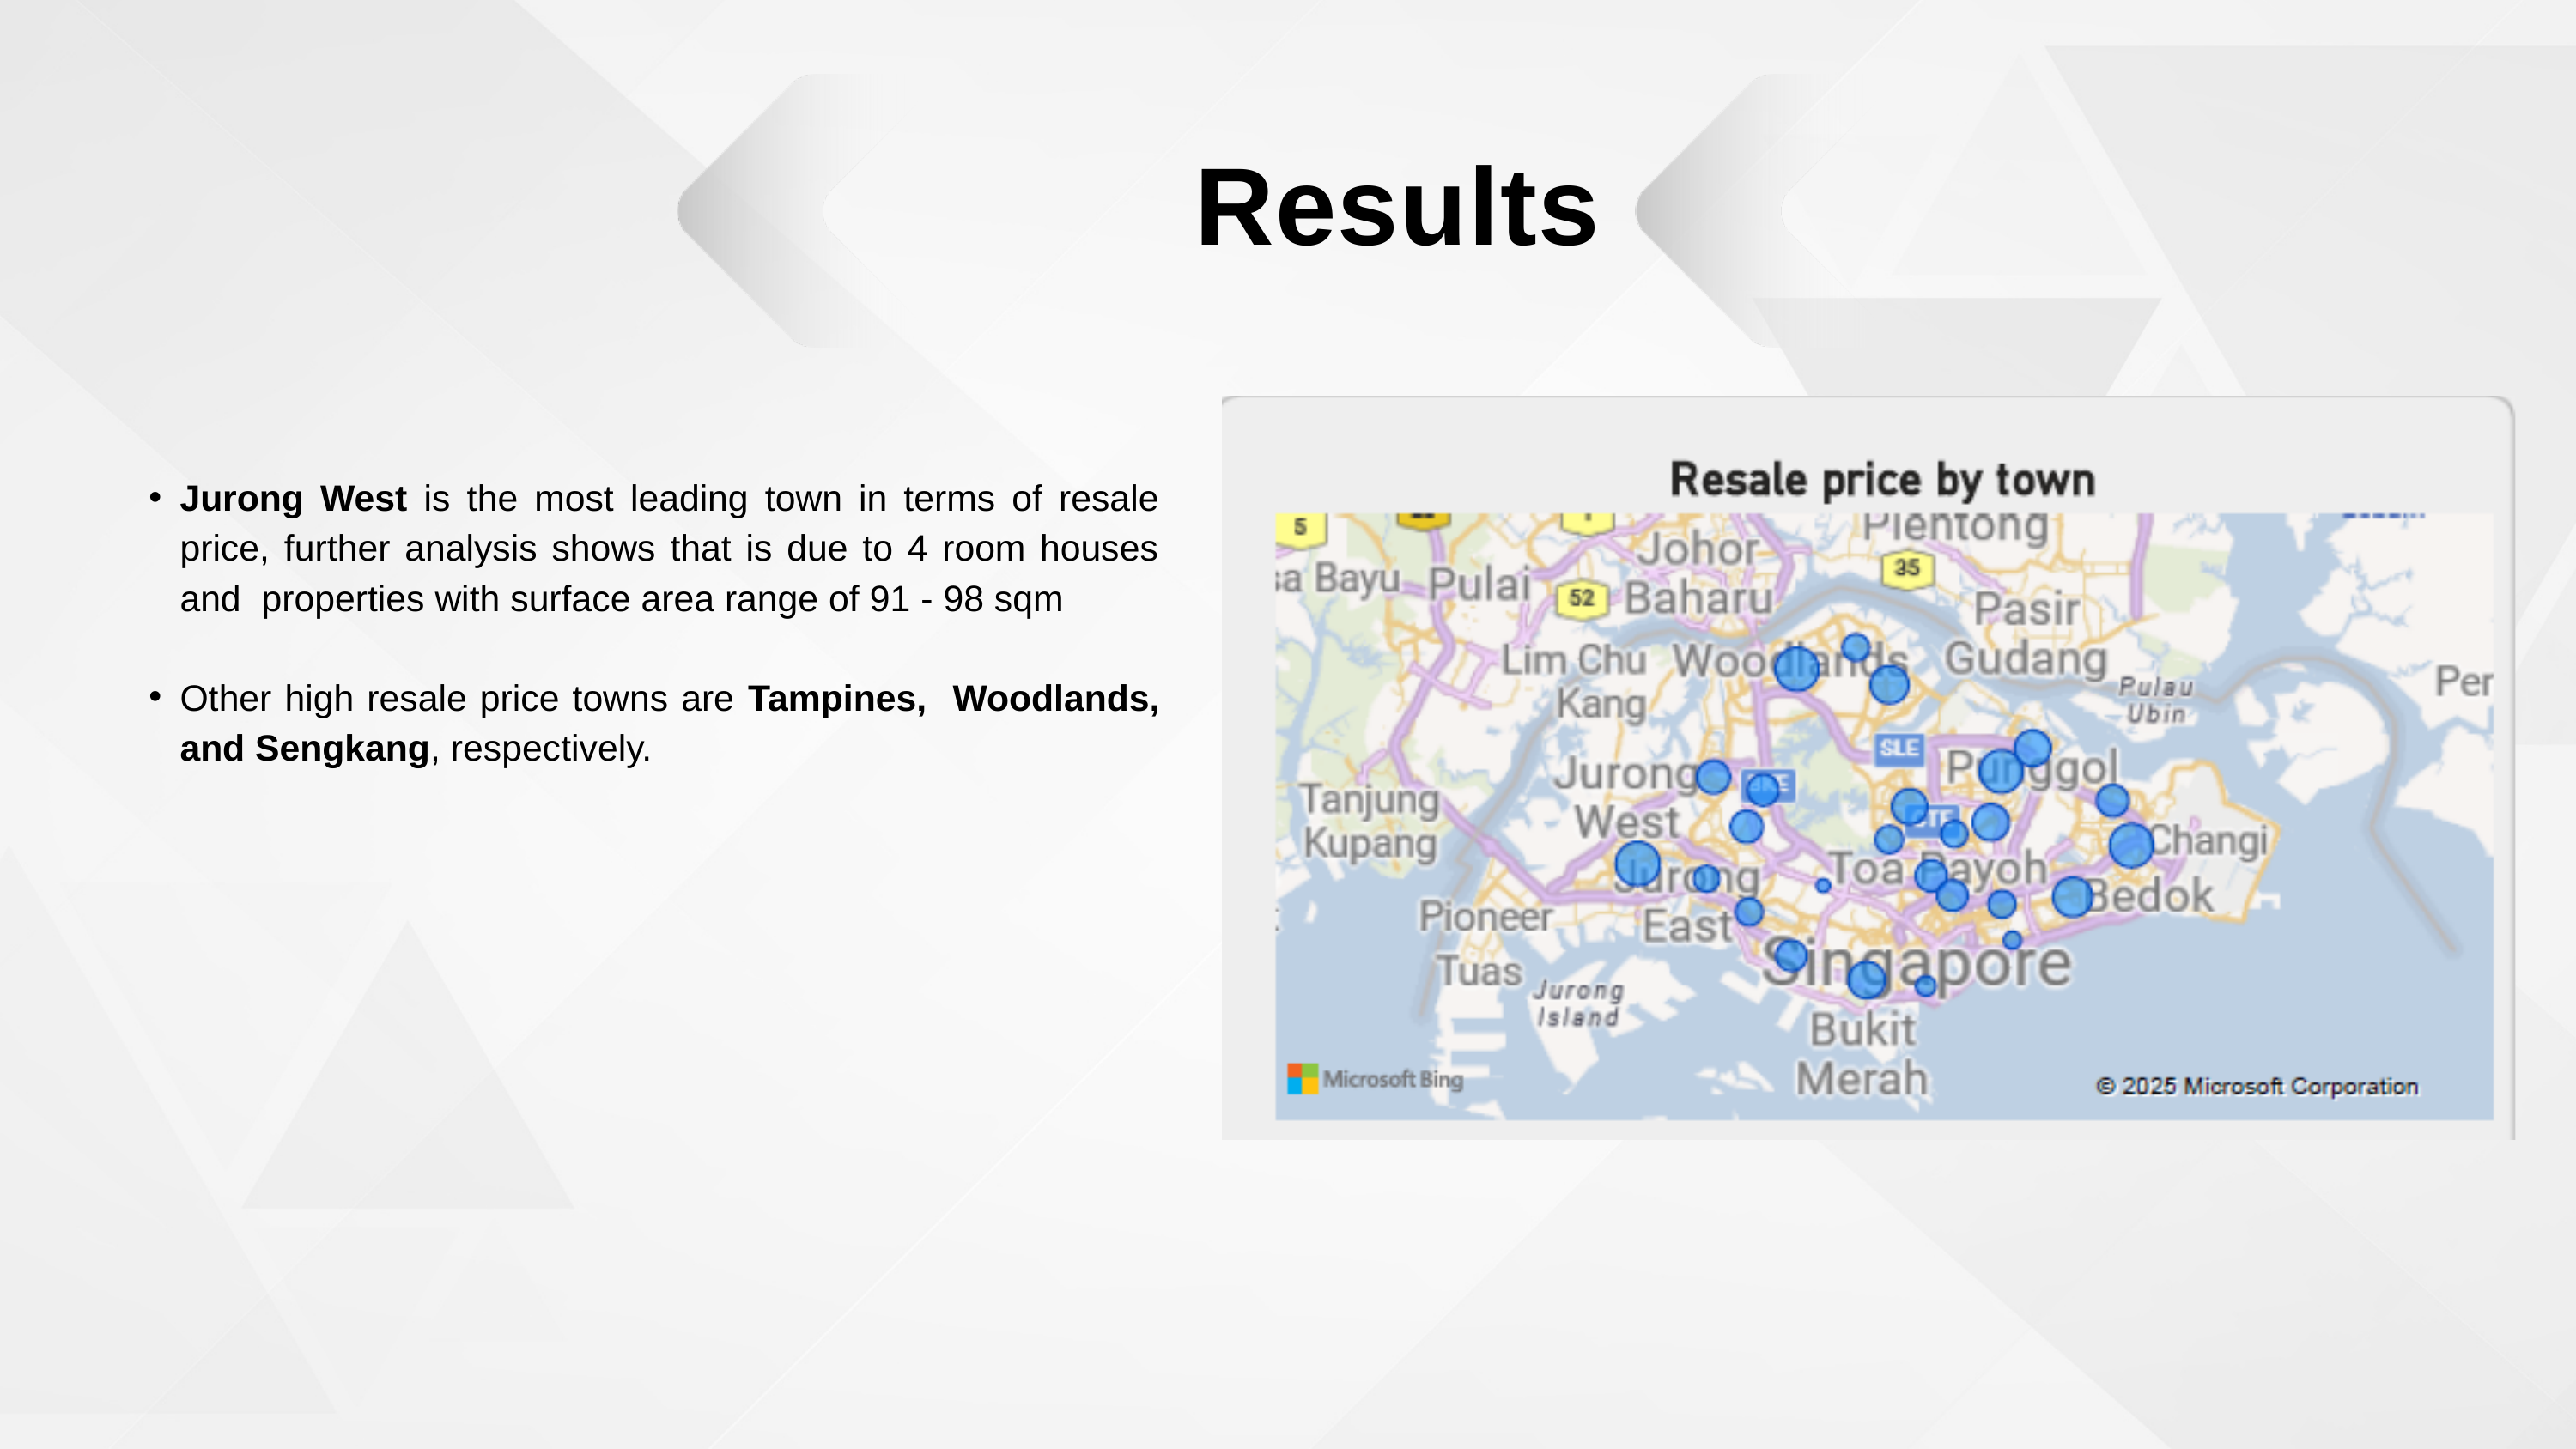

Results

Jurong West is the most leading town in terms of resale price, further analysis shows that is due to 4 room houses and  properties with surface area range of 91 - 98 sqm

Other high resale price towns are Tampines,  Woodlands, and Sengkang, respectively.